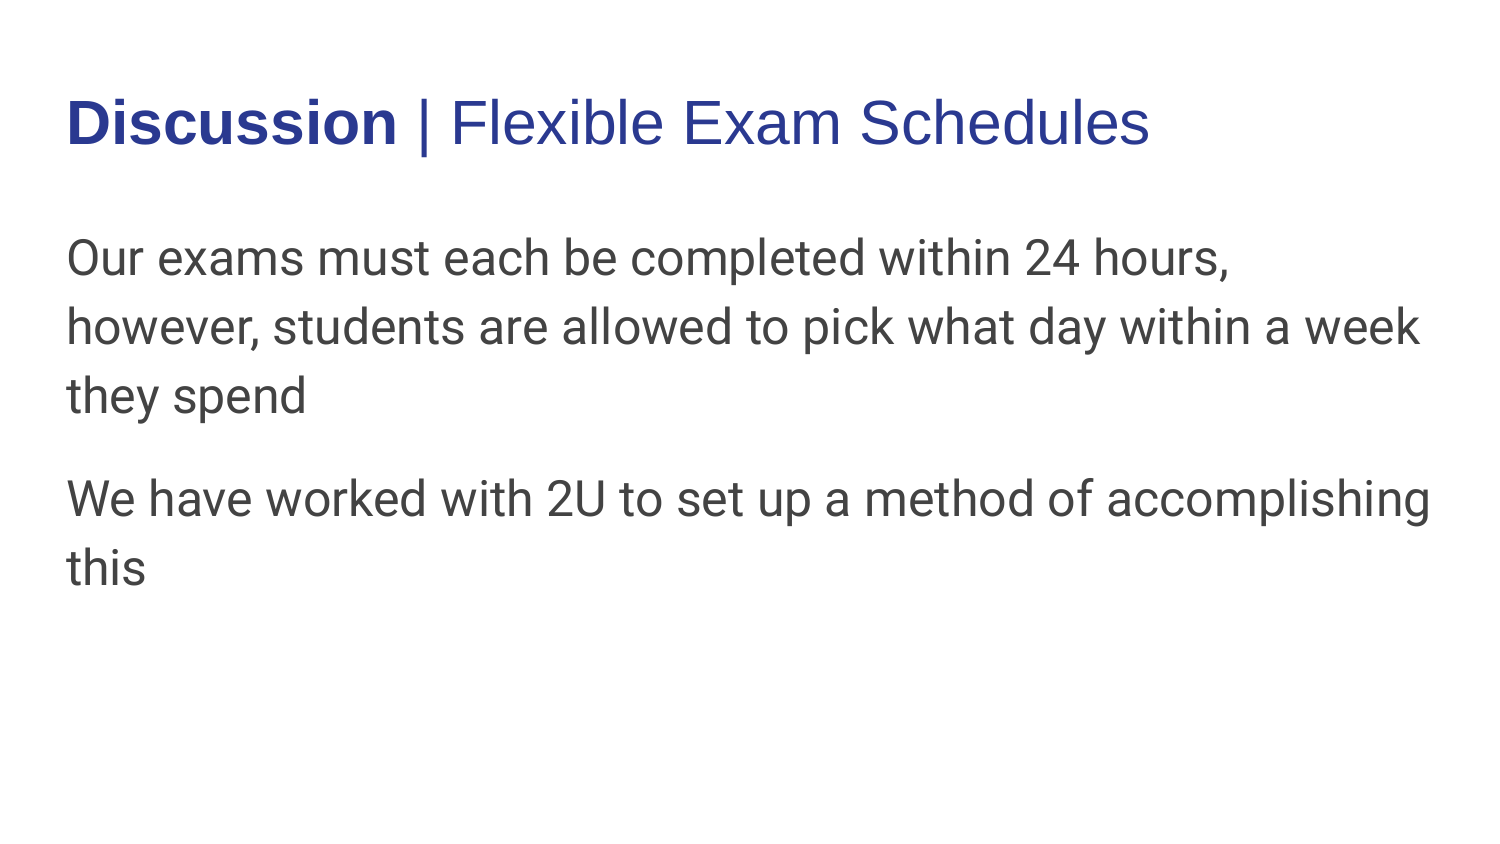

# Discussion | Flexible Exam Schedules
Our exams must each be completed within 24 hours, however, students are allowed to pick what day within a week they spend
We have worked with 2U to set up a method of accomplishing this